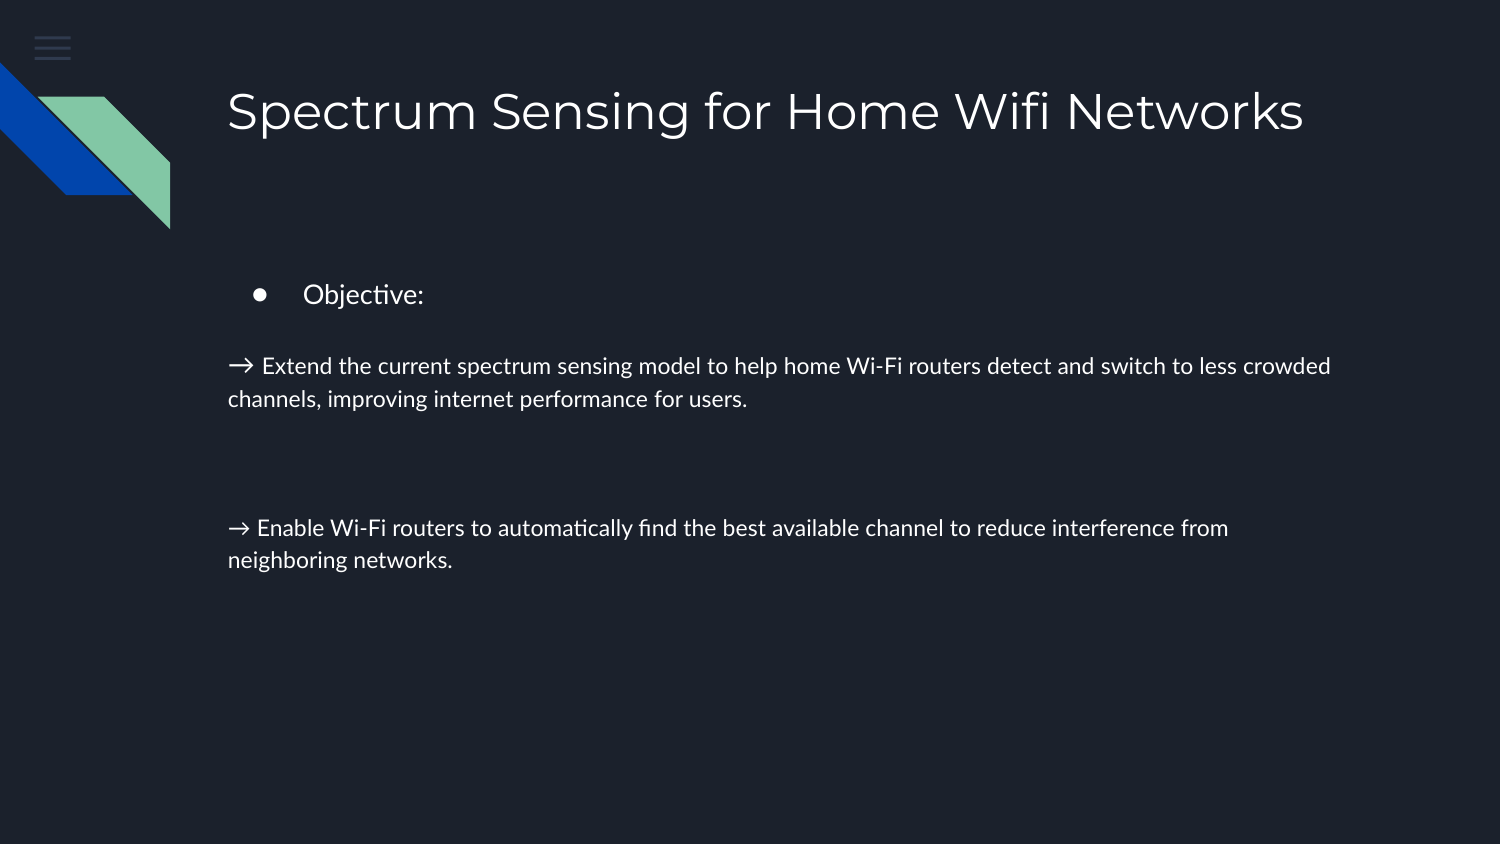

# Spectrum Sensing for Home Wifi Networks
Objective:
→ Extend the current spectrum sensing model to help home Wi-Fi routers detect and switch to less crowded channels, improving internet performance for users.

→ Enable Wi-Fi routers to automatically find the best available channel to reduce interference from neighboring networks.